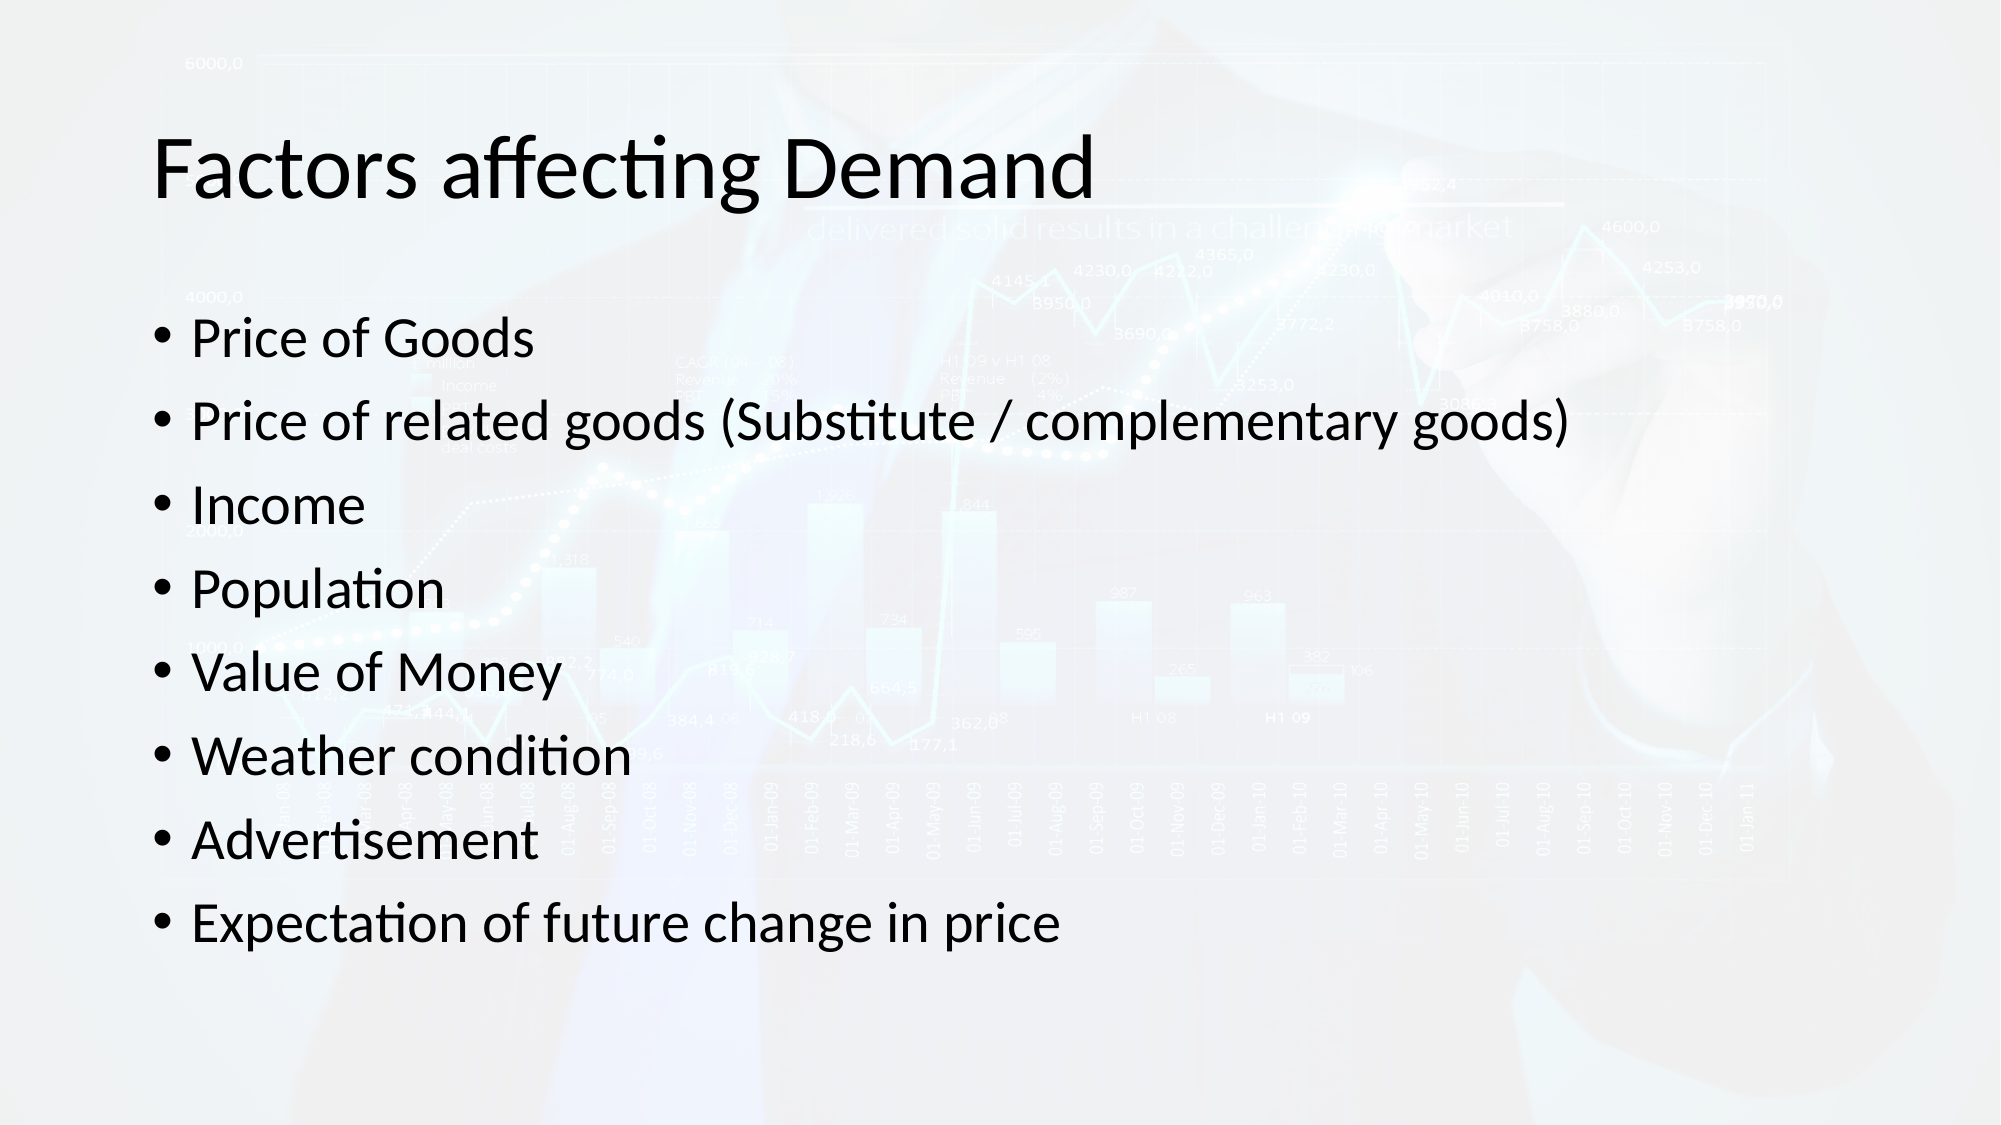

# Factors affecting Demand
Price of Goods
Price of related goods (Substitute / complementary goods)
Income
Population
Value of Money
Weather condition
Advertisement
Expectation of future change in price